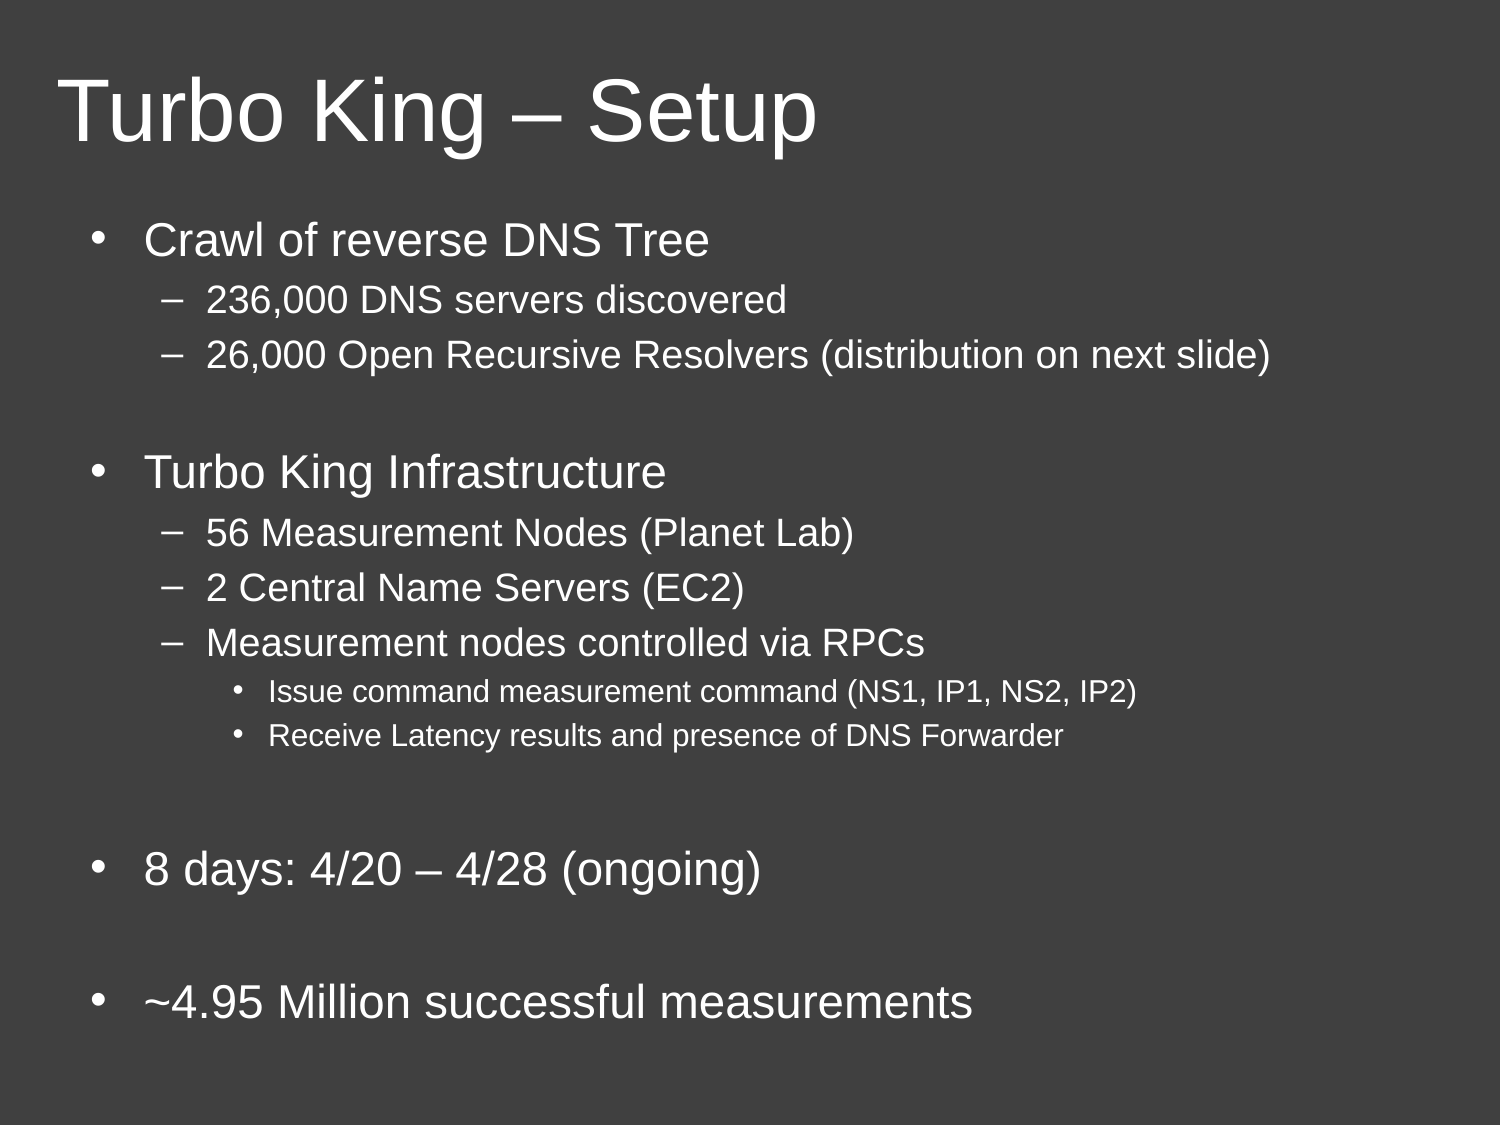

Turbo King – Setup
Crawl of reverse DNS Tree
236,000 DNS servers discovered
26,000 Open Recursive Resolvers (distribution on next slide)

Turbo King Infrastructure
56 Measurement Nodes (Planet Lab)
2 Central Name Servers (EC2)
Measurement nodes controlled via RPCs
Issue command measurement command (NS1, IP1, NS2, IP2)
Receive Latency results and presence of DNS Forwarder

8 days: 4/20 – 4/28 (ongoing)

~4.95 Million successful measurements